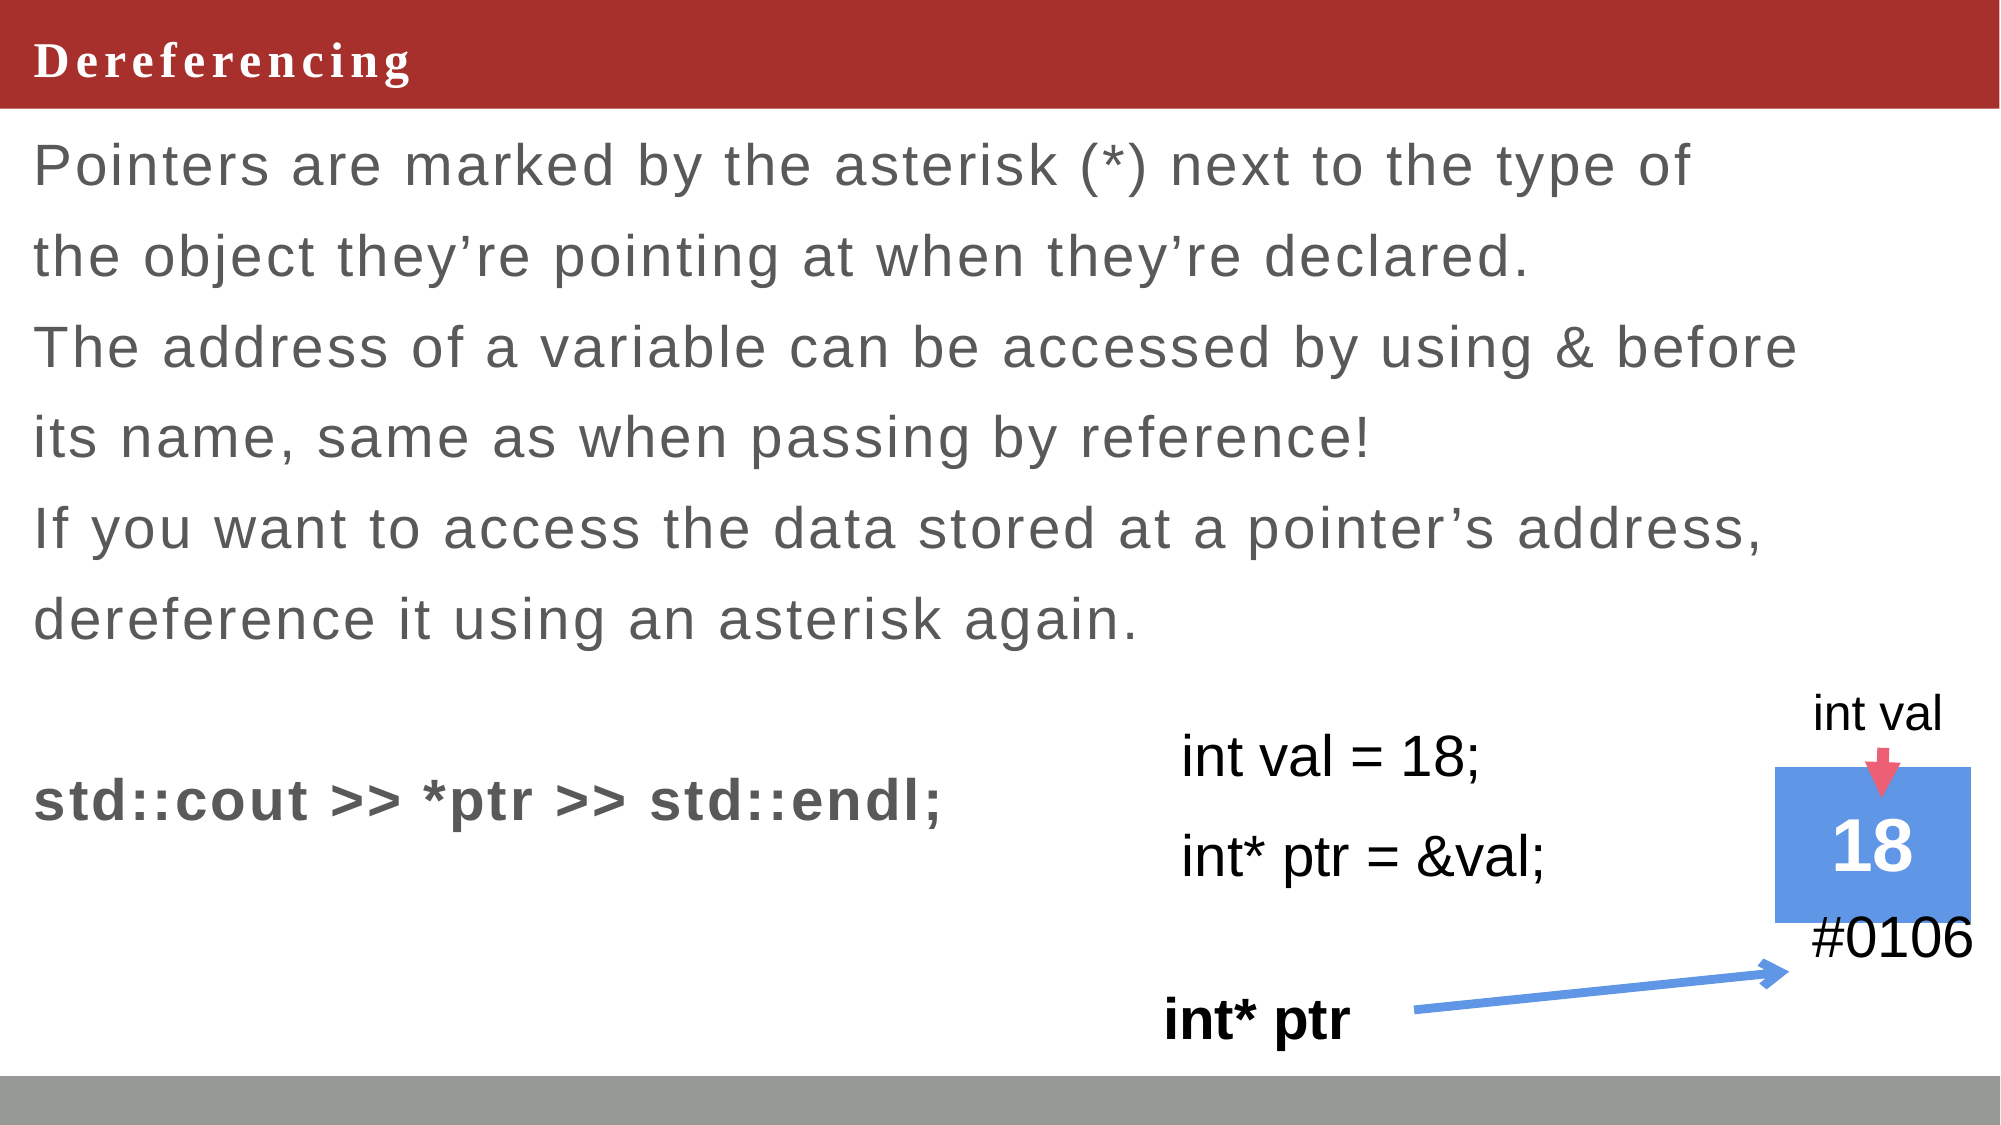

# Dereferencing
Pointers are marked by the asterisk (*) next to the type of
the object they’re pointing at when they’re declared.
The address of a variable can be accessed by using & before
its name, same as when passing by reference!
If you want to access the data stored at a pointer’s address,
dereference it using an asterisk again.

std::cout >> *ptr >> std::endl;
int val
int val = 18;
| 18 |
| --- |
int* ptr = &val;
#0106
int* ptr
25